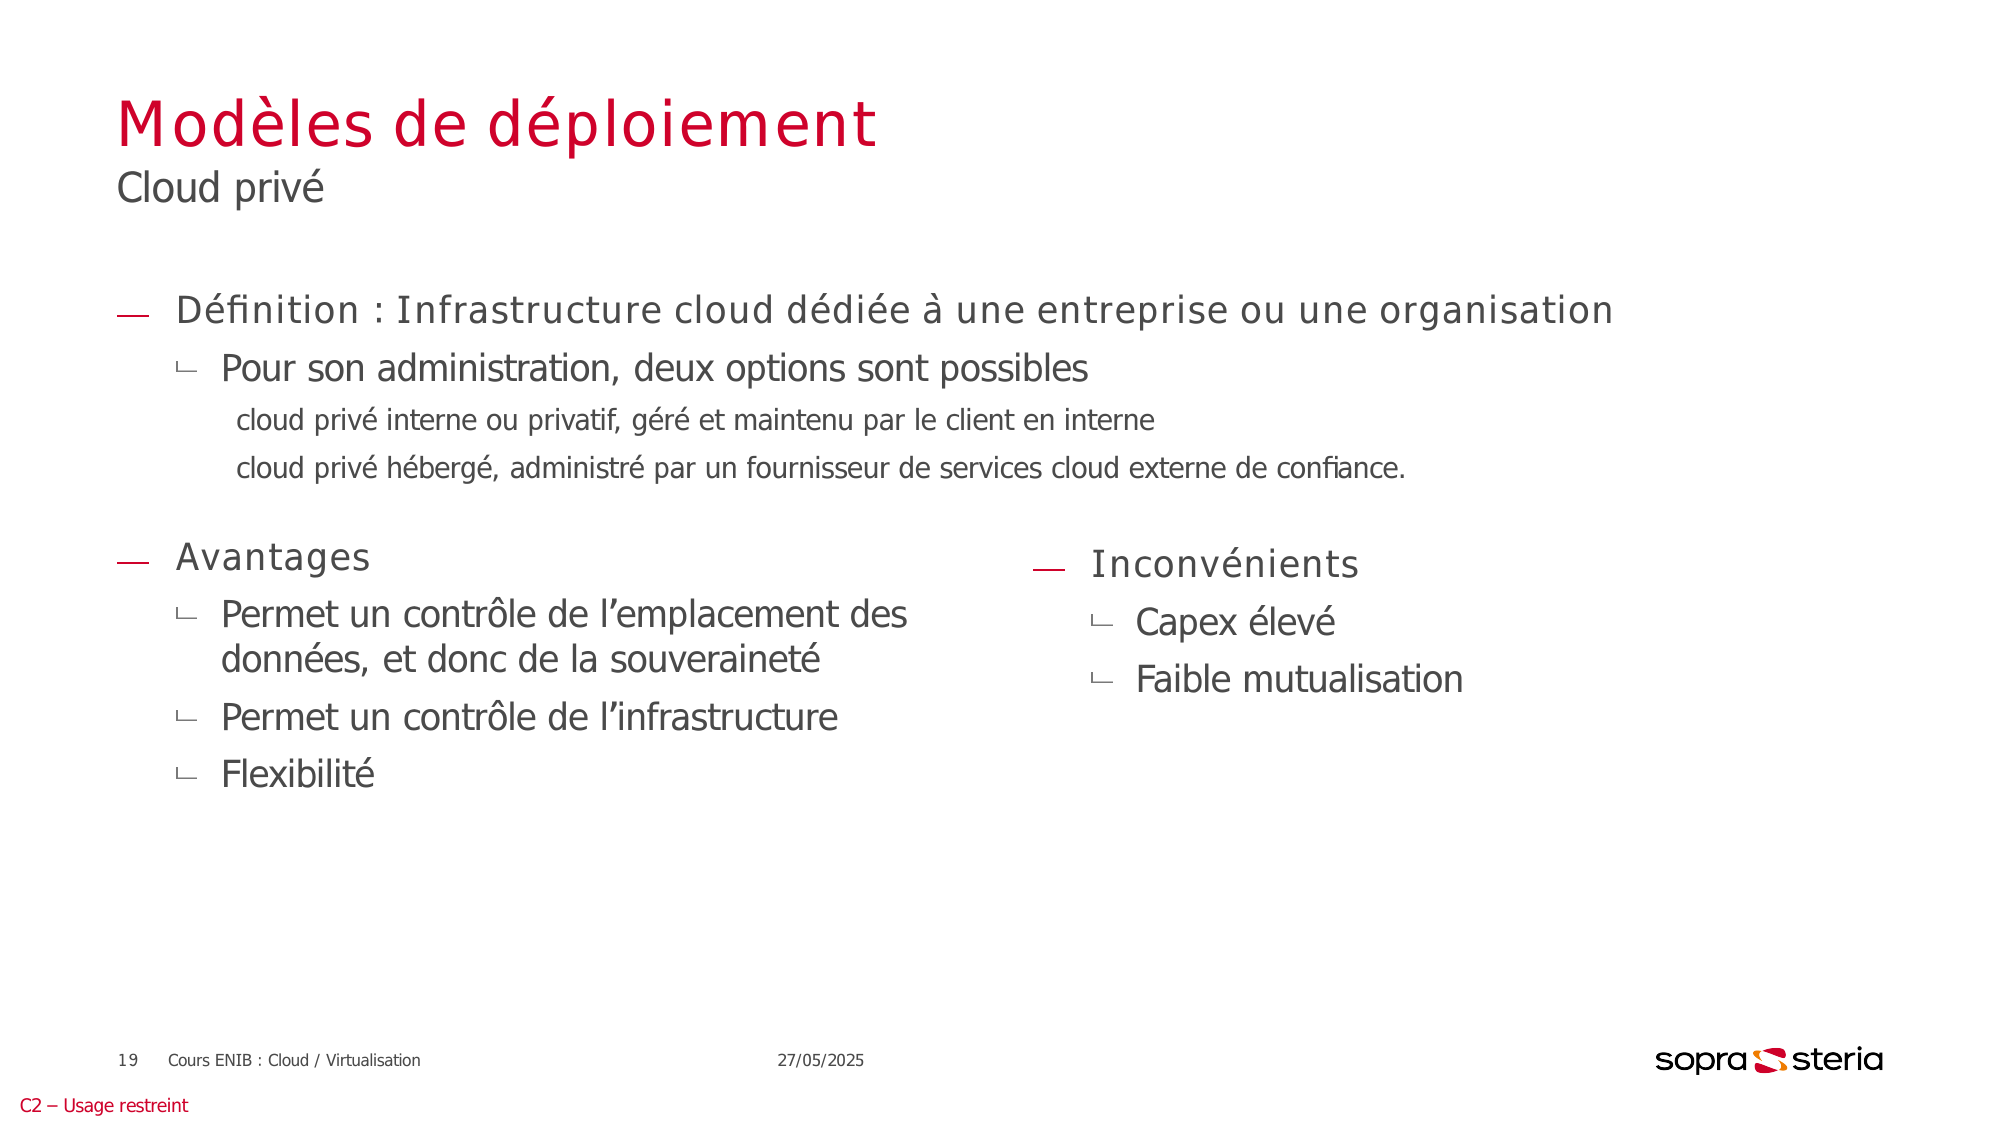

# Modèles de déploiement
Cloud privé
Définition : Infrastructure cloud dédiée à une entreprise ou une organisation
Pour son administration, deux options sont possibles
cloud privé interne ou privatif, géré et maintenu par le client en interne
cloud privé hébergé, administré par un fournisseur de services cloud externe de confiance.

Avantages
Permet un contrôle de l’emplacement des données, et donc de la souveraineté
Permet un contrôle de l’infrastructure
Flexibilité

Inconvénients
Capex élevé
Faible mutualisation
19
Cours ENIB : Cloud / Virtualisation
27/05/2025